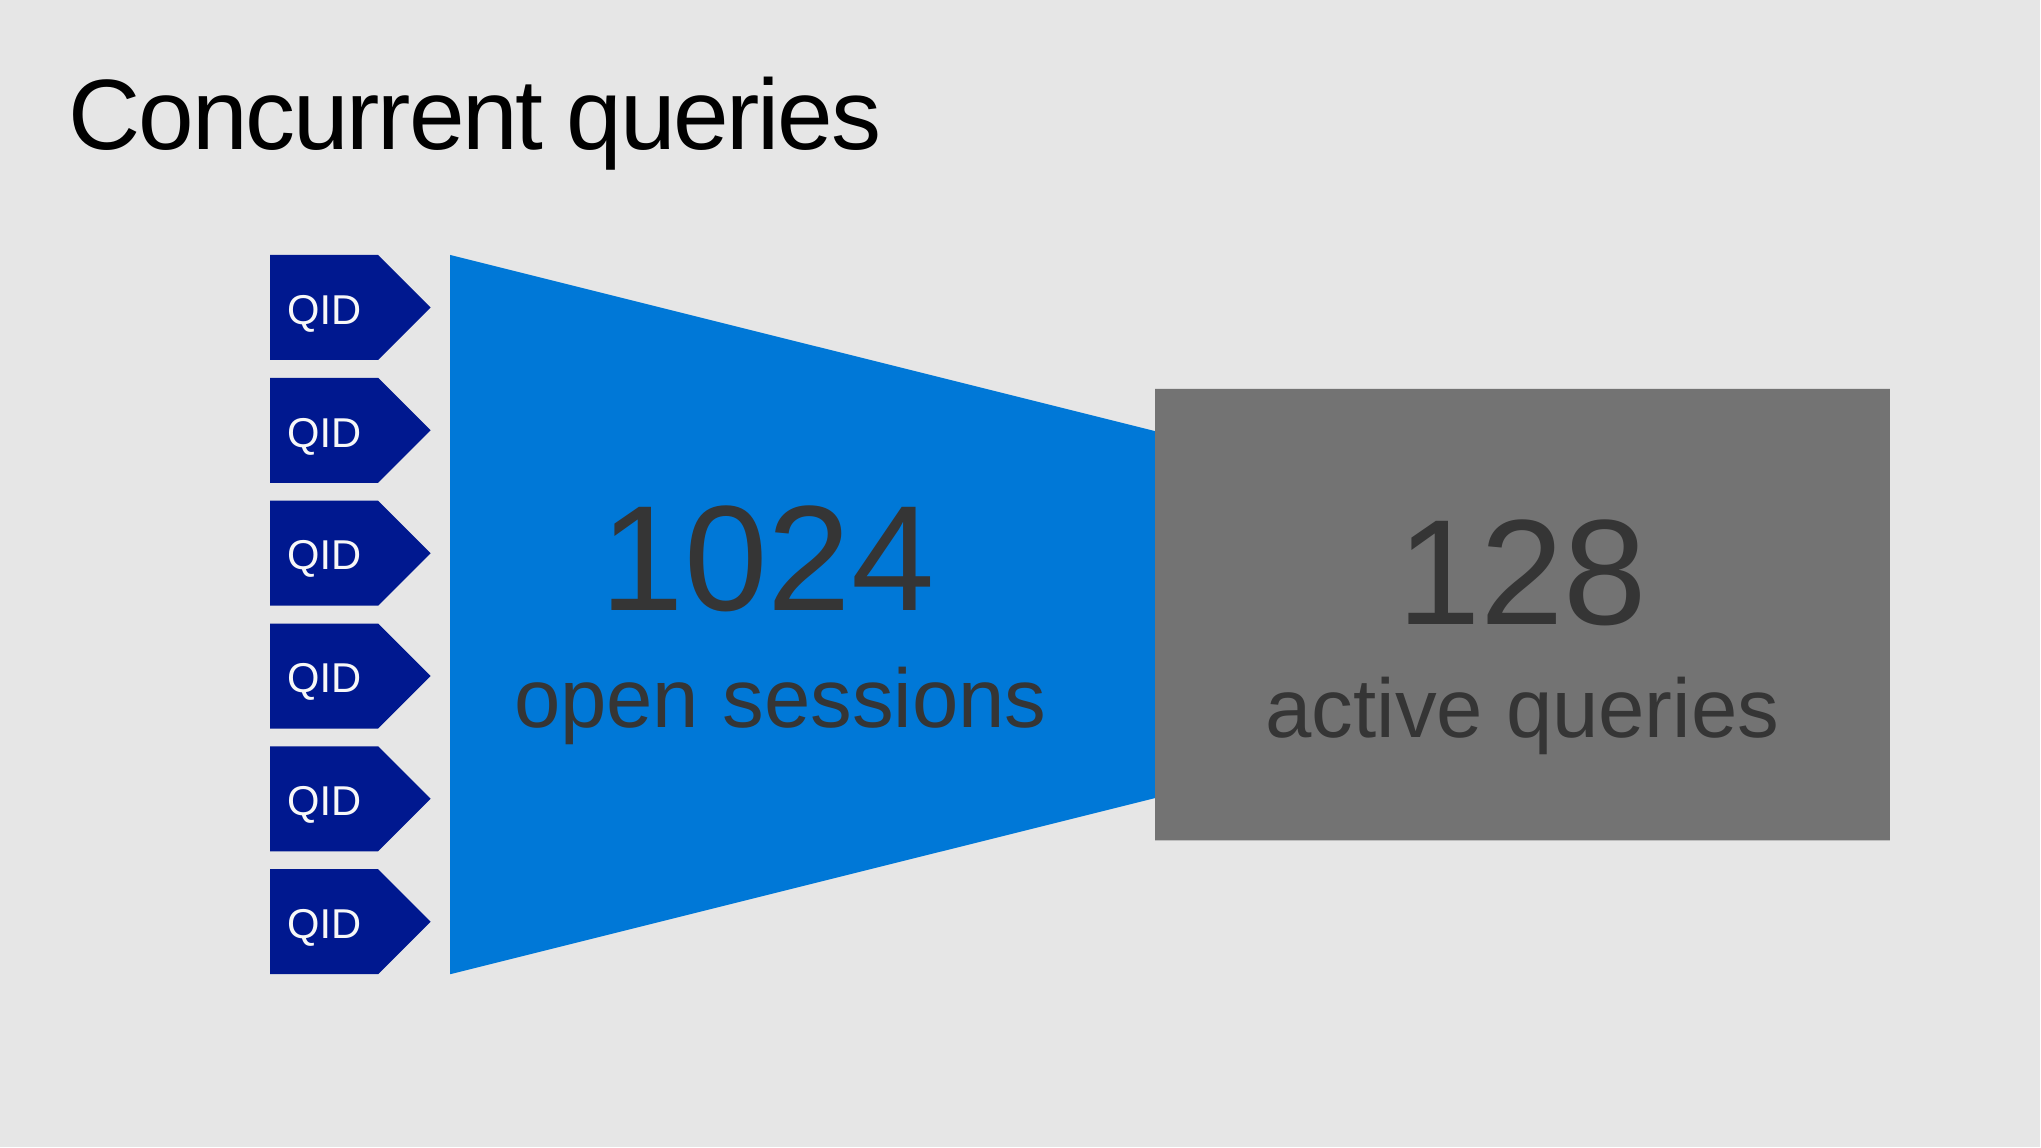

# Concurrent queries
QID
QID
QID
QID
QID
QID

128
active queries
1024
open sessions